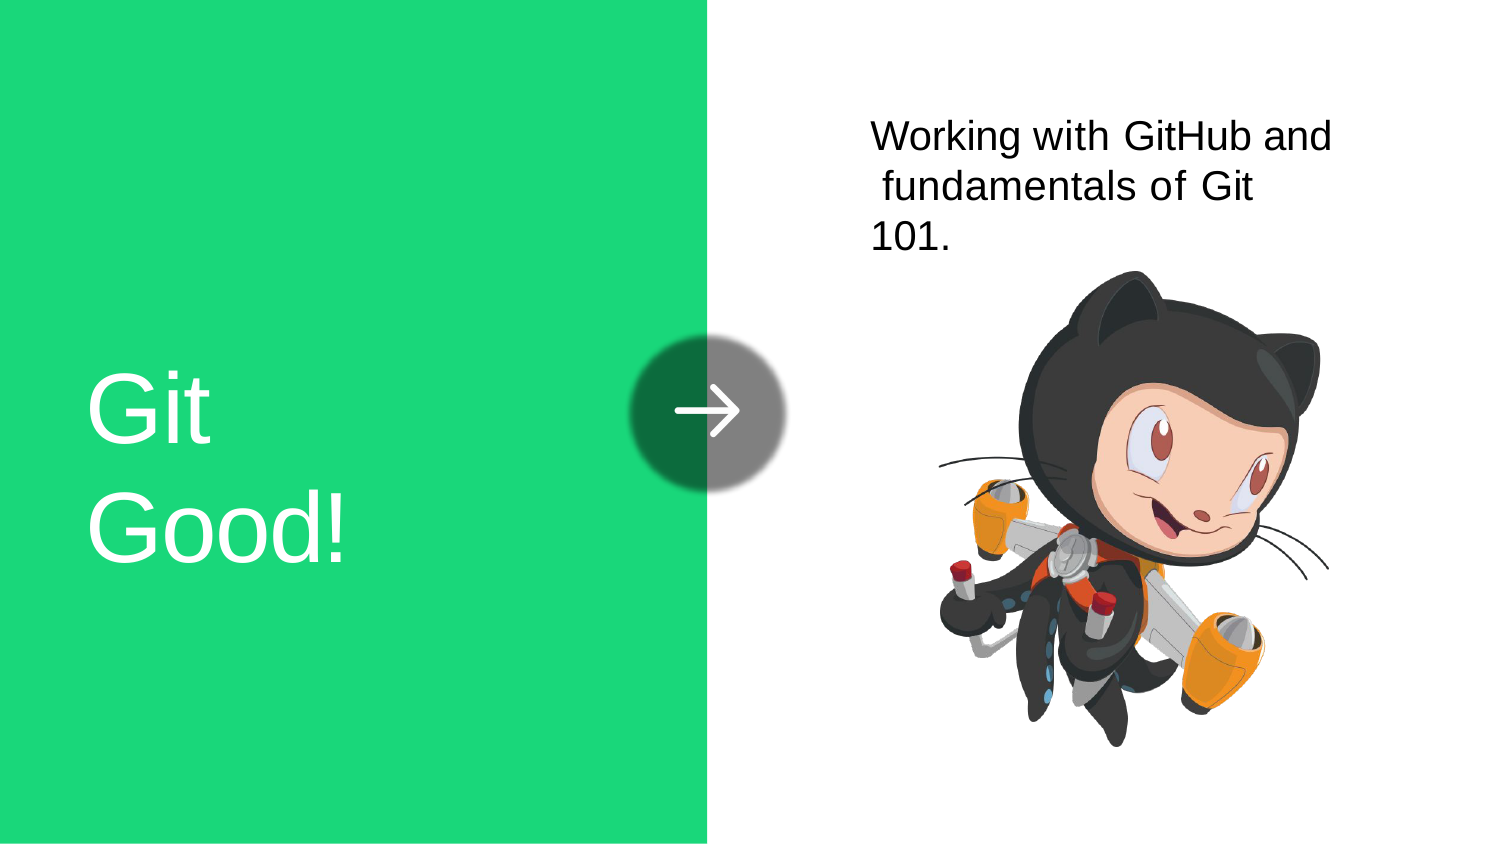

# Working with GitHub and  fundamentals of Git 101.

Git Good!